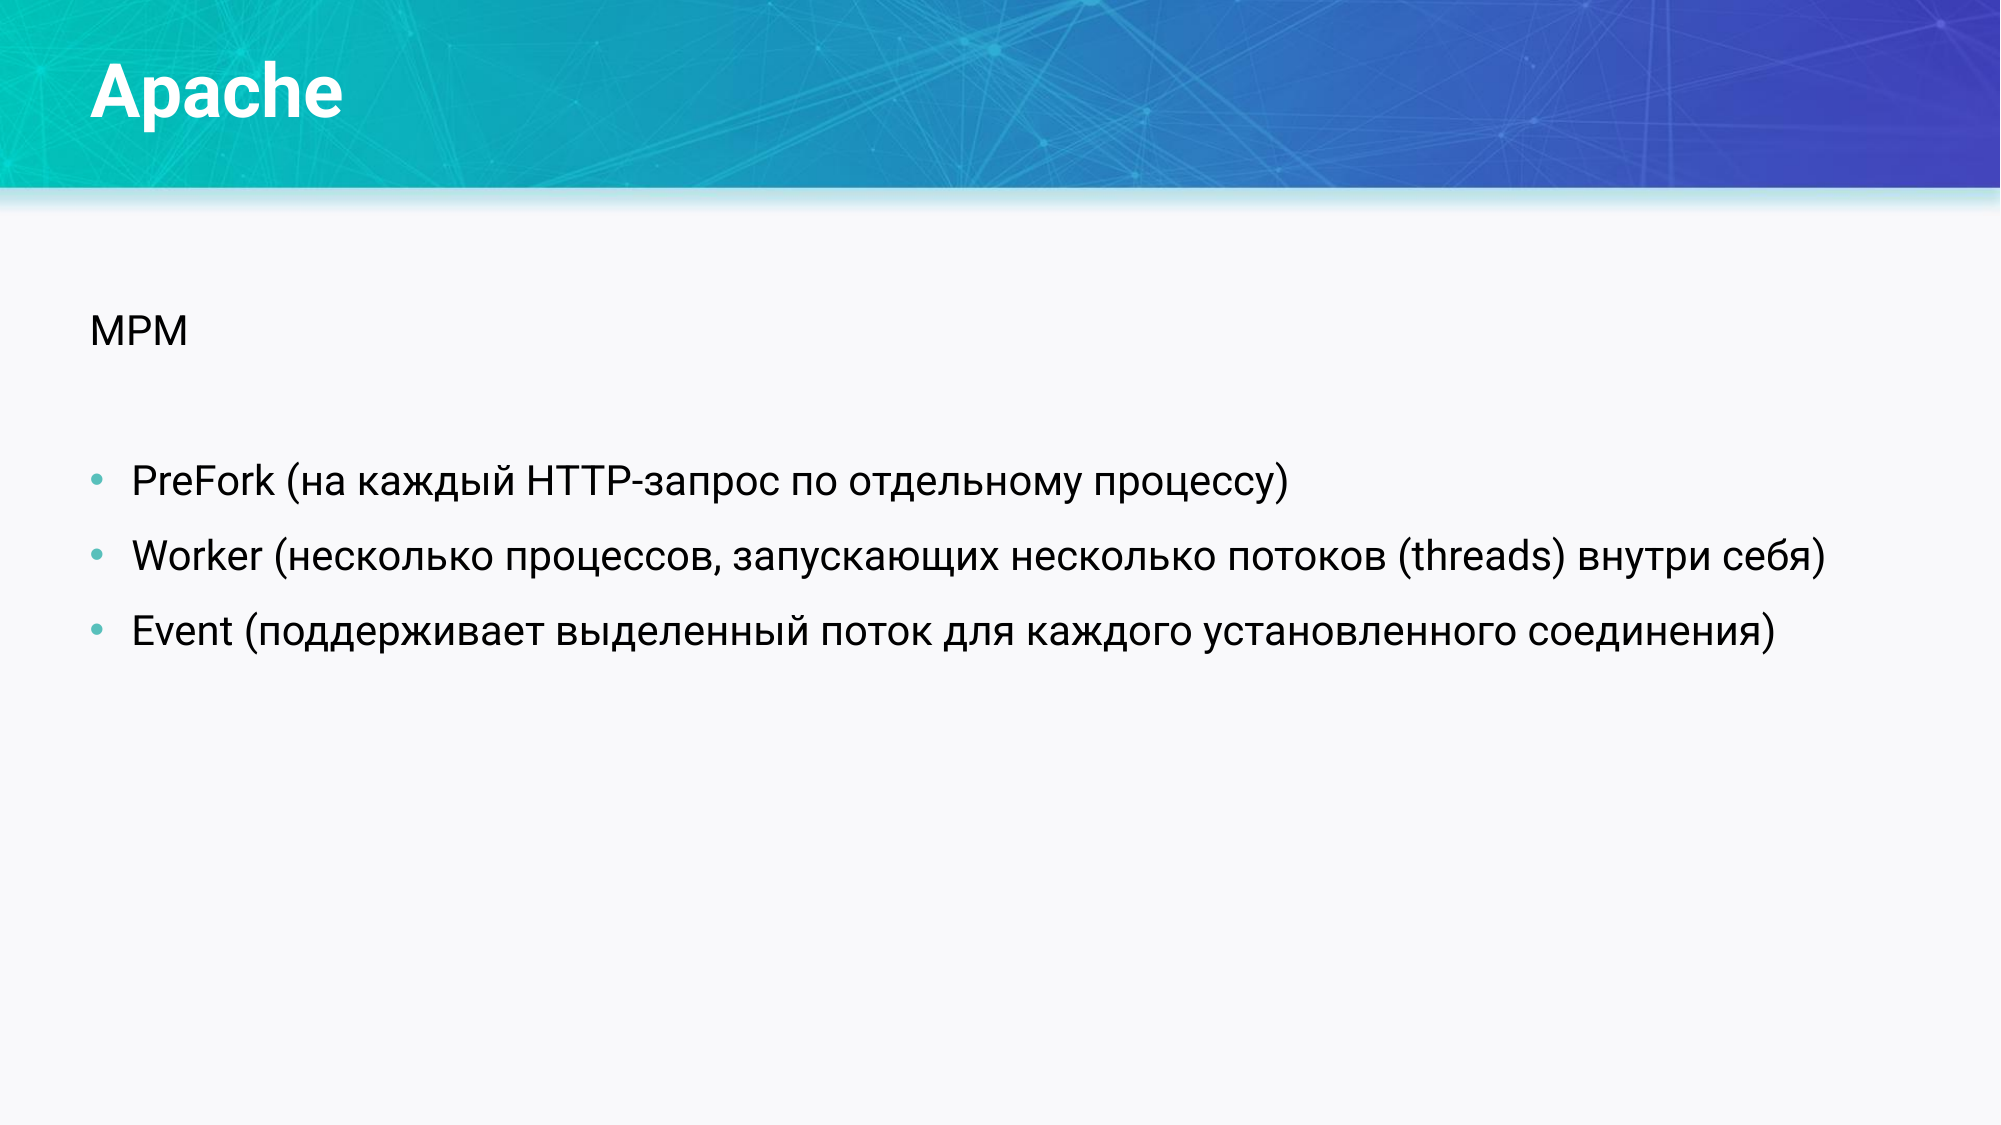

# Apache
MPM

PreFork (на каждый HTTP-запрос по отдельному процессу)
Worker (несколько процессов, запускающих несколько потоков (threads) внутри себя)
Event (поддерживает выделенный поток для каждого установленного соединения)